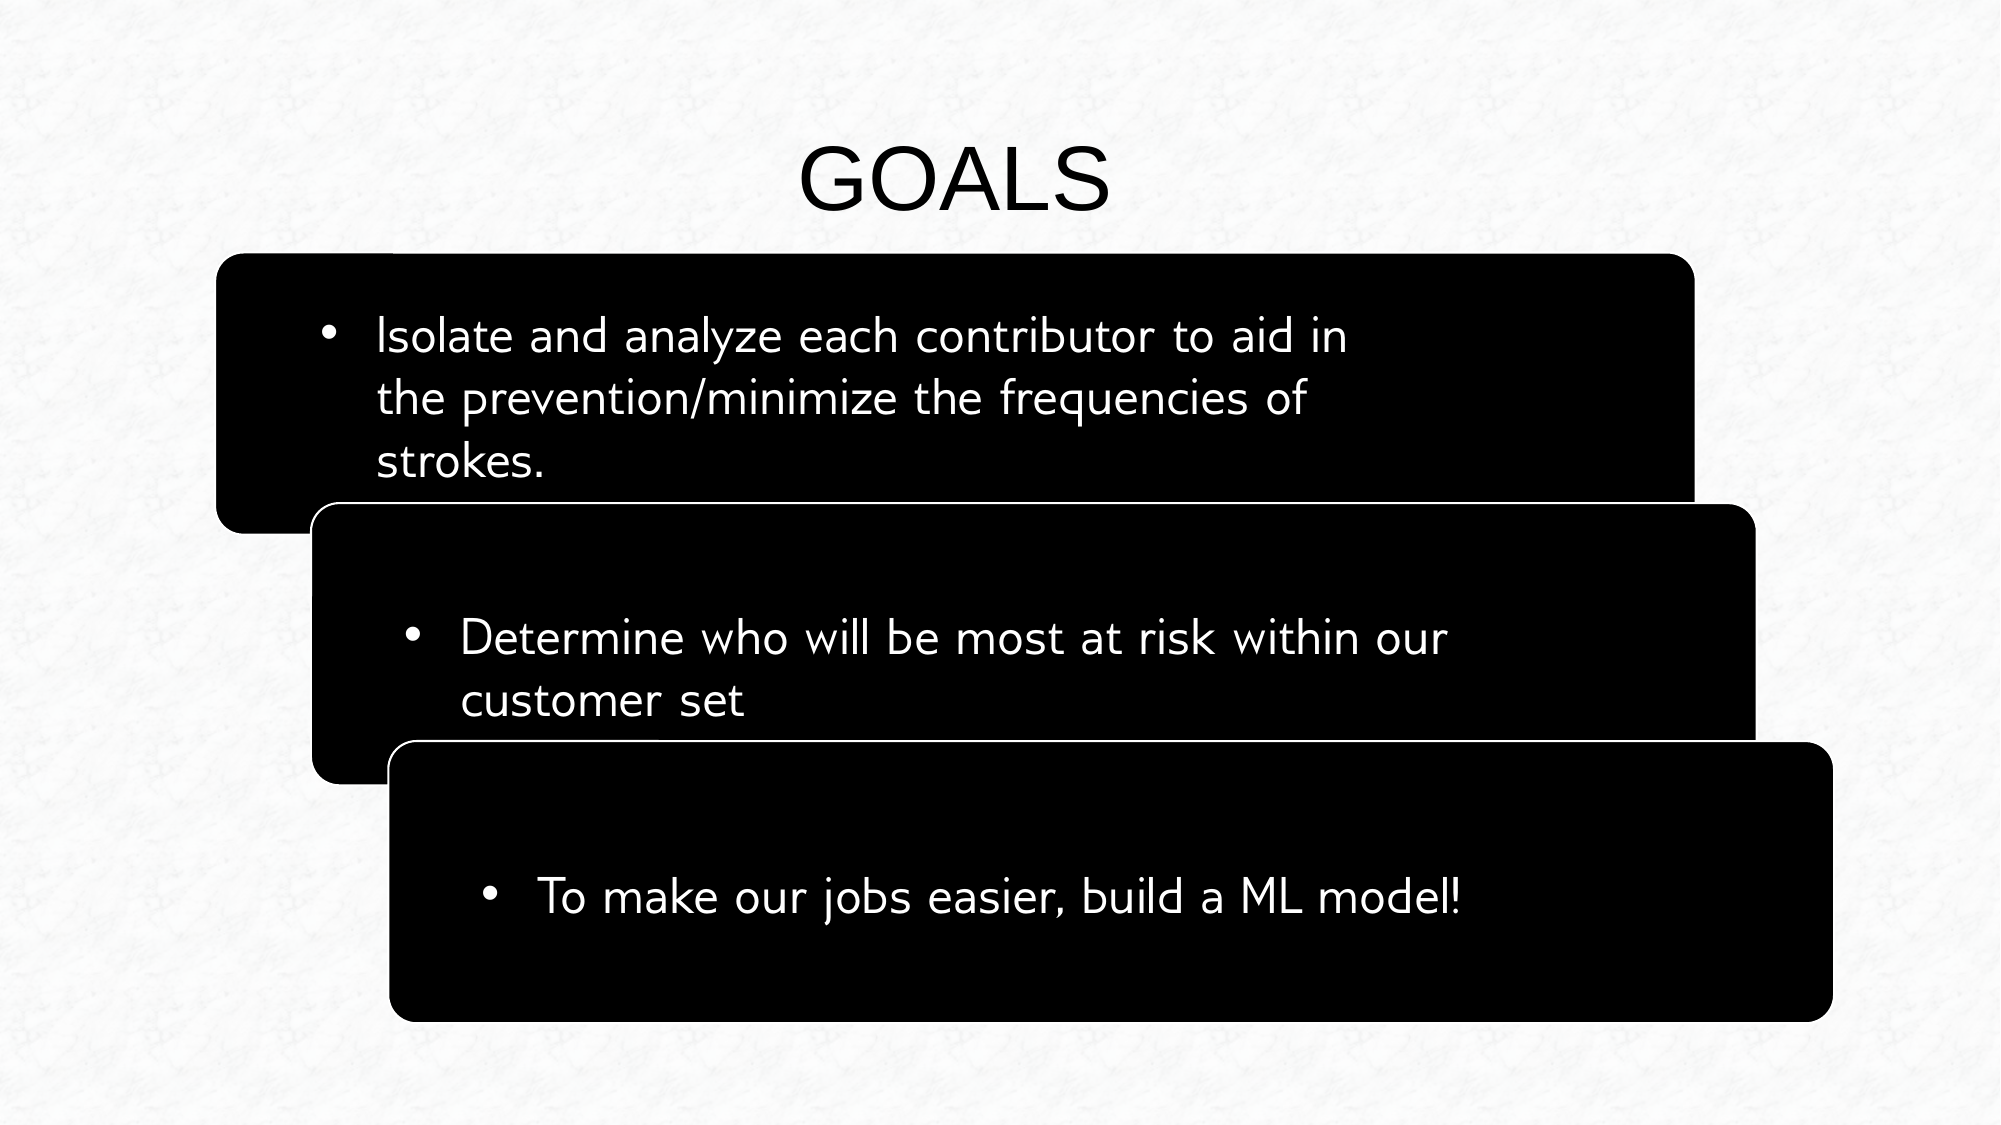

# GOALS
Isolate and analyze each contributor to aid in the prevention/minimize the frequencies of strokes.

Determine who will be most at risk within our customer set

To make our jobs easier, build a ML model!